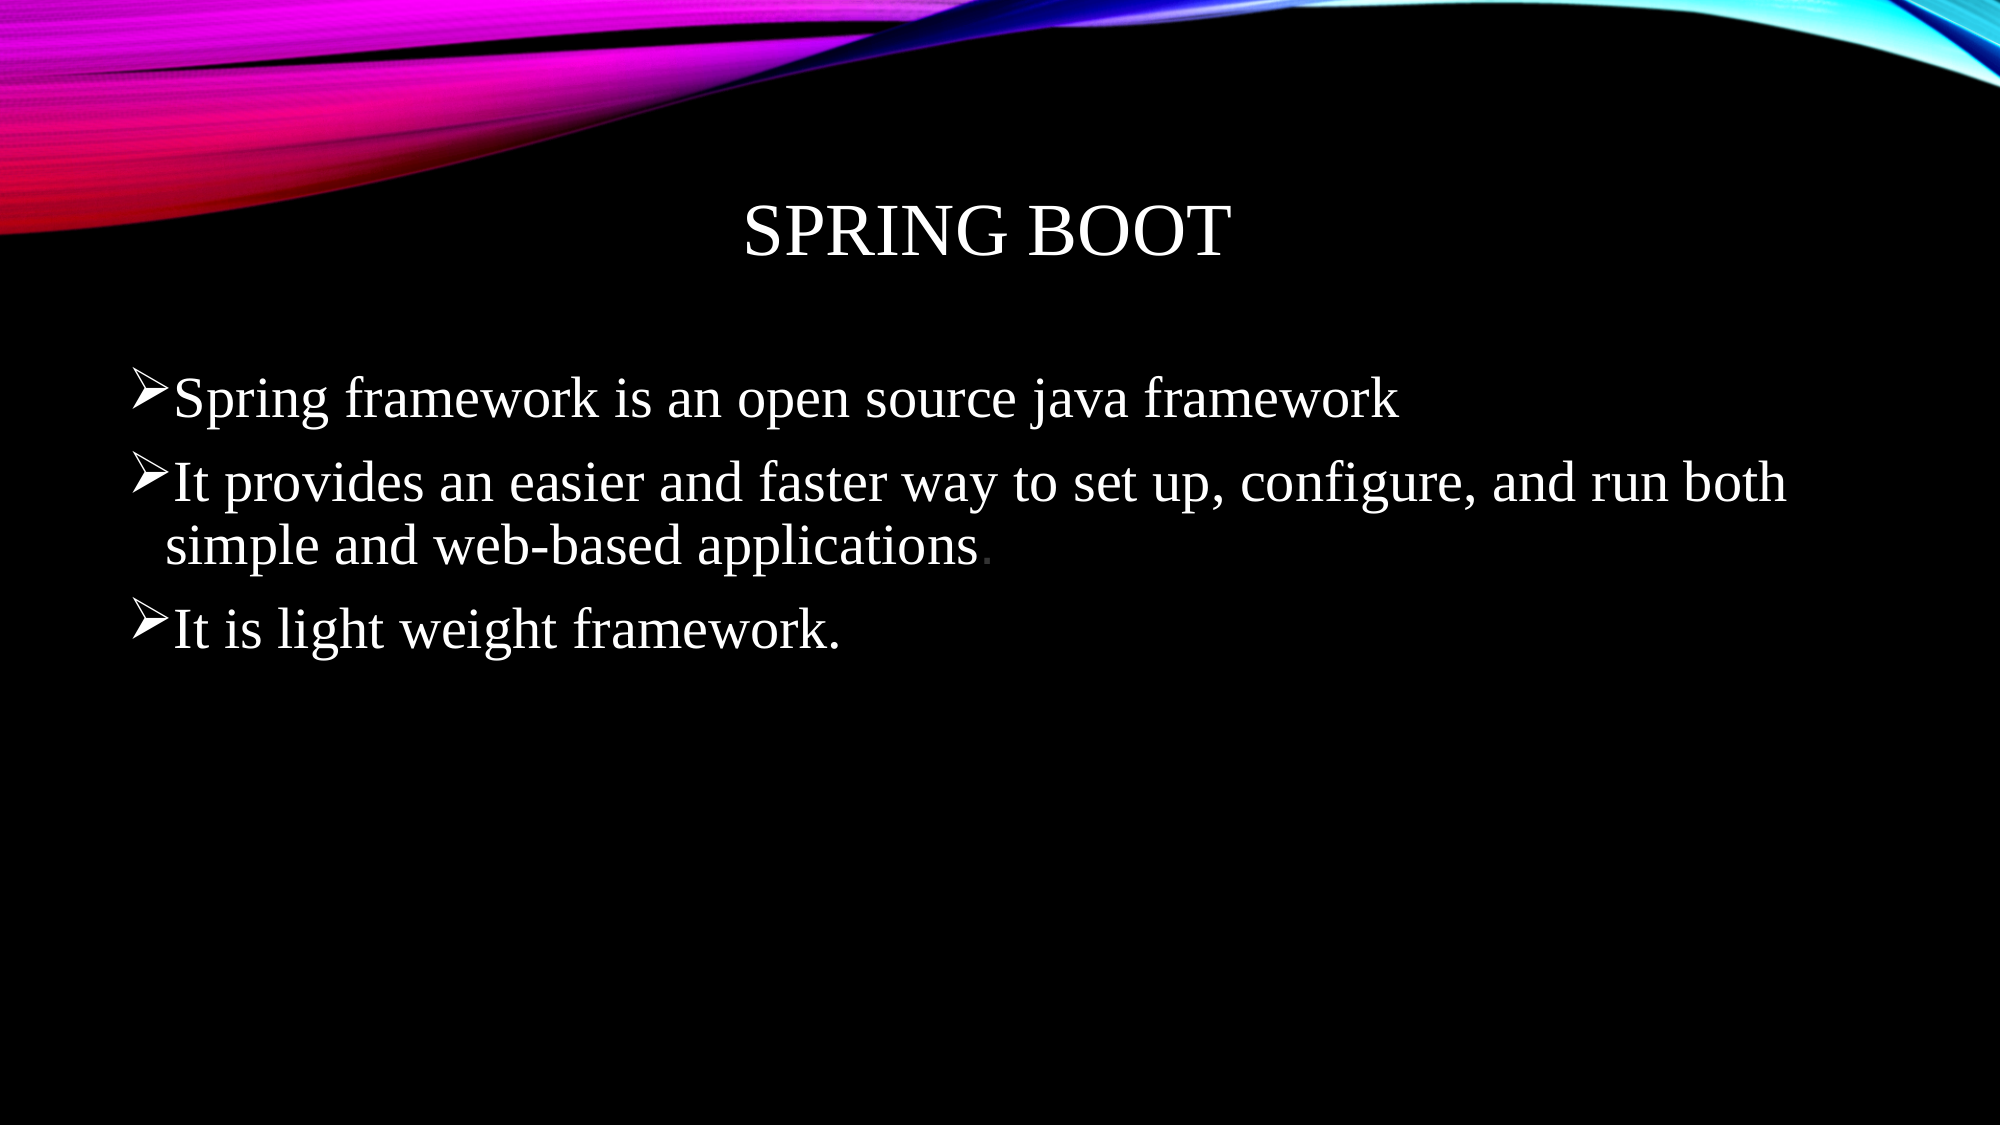

# Spring Boot
Spring framework is an open source java framework
It provides an easier and faster way to set up, configure, and run both simple and web-based applications.
It is light weight framework.